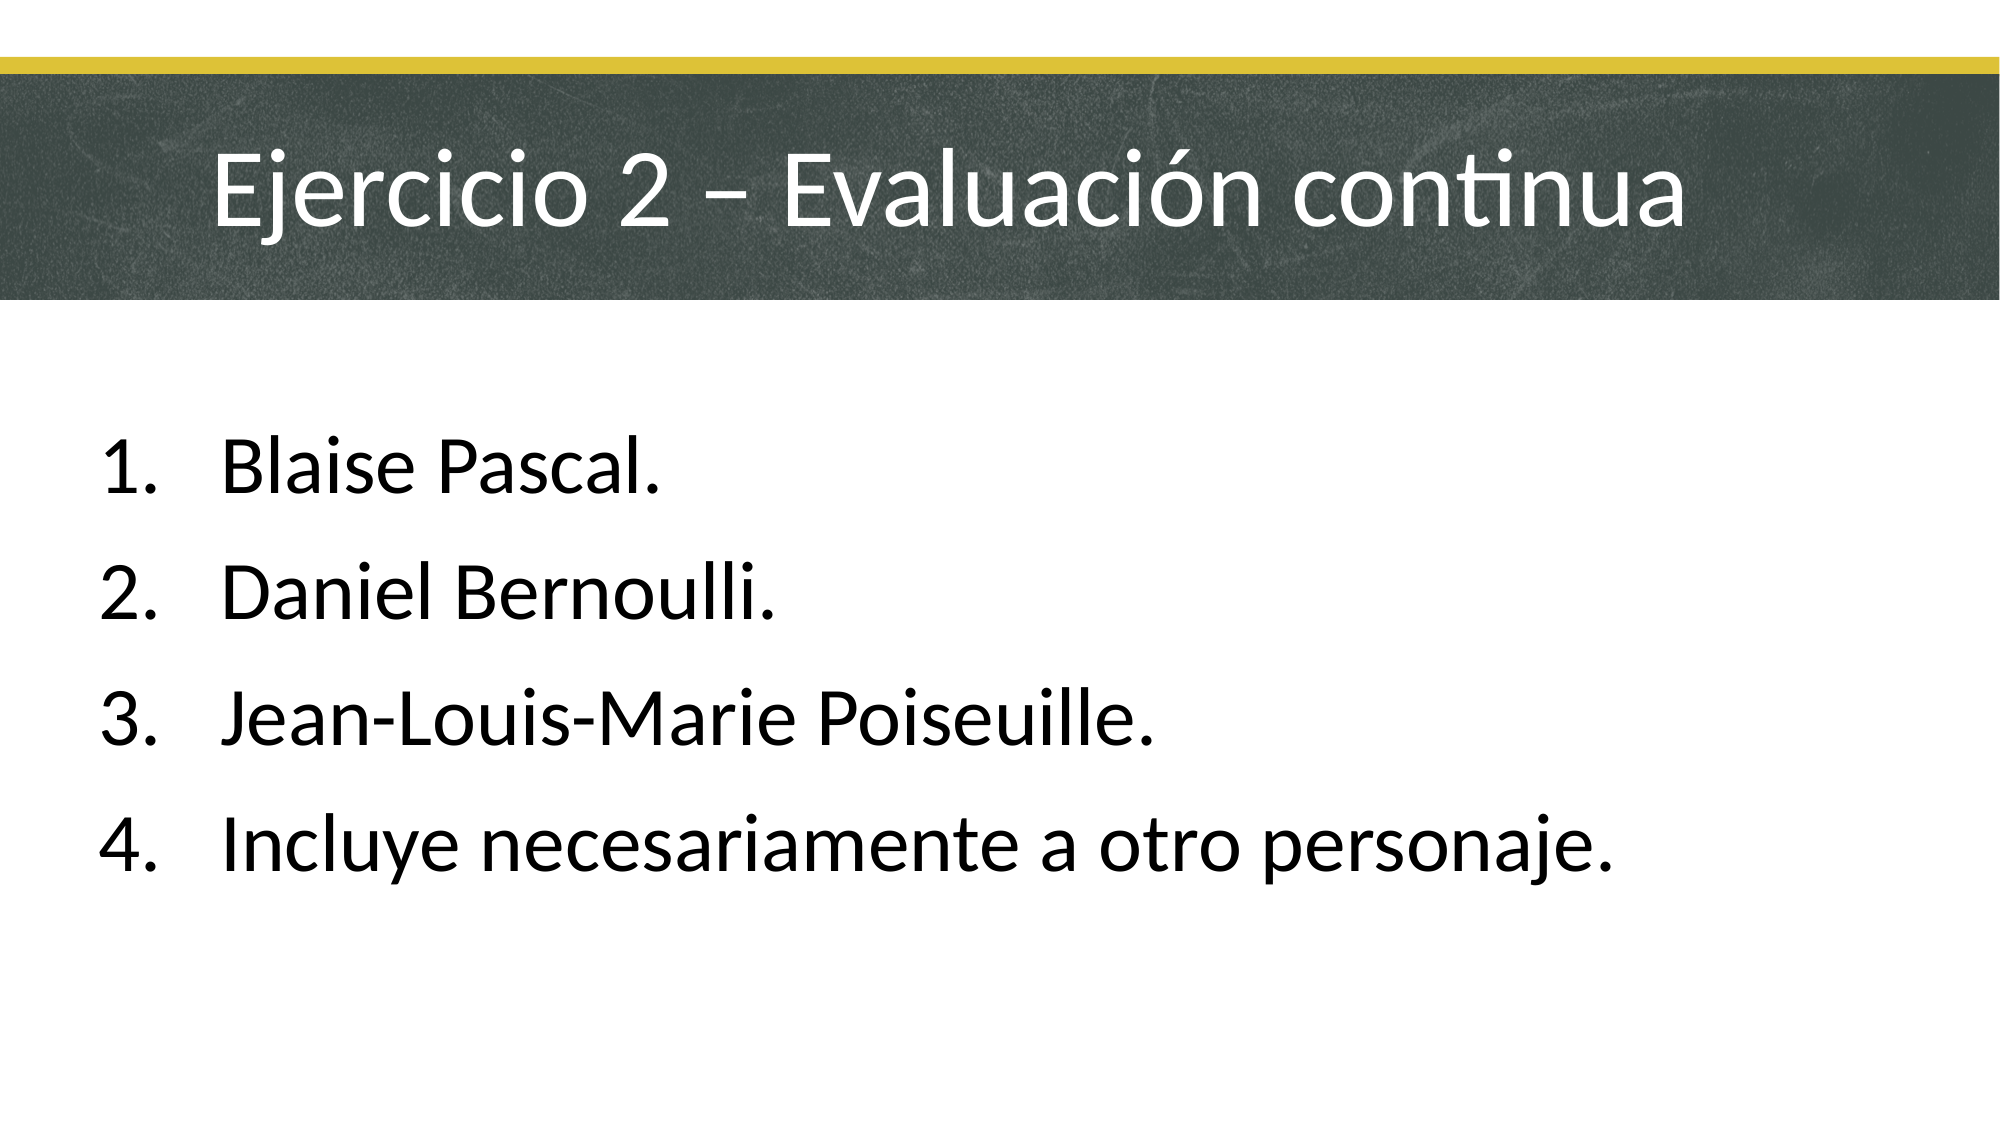

Ejercicio 2 – Evaluación continua
Blaise Pascal.
Daniel Bernoulli.
Jean-Louis-Marie Poiseuille.
Incluye necesariamente a otro personaje.